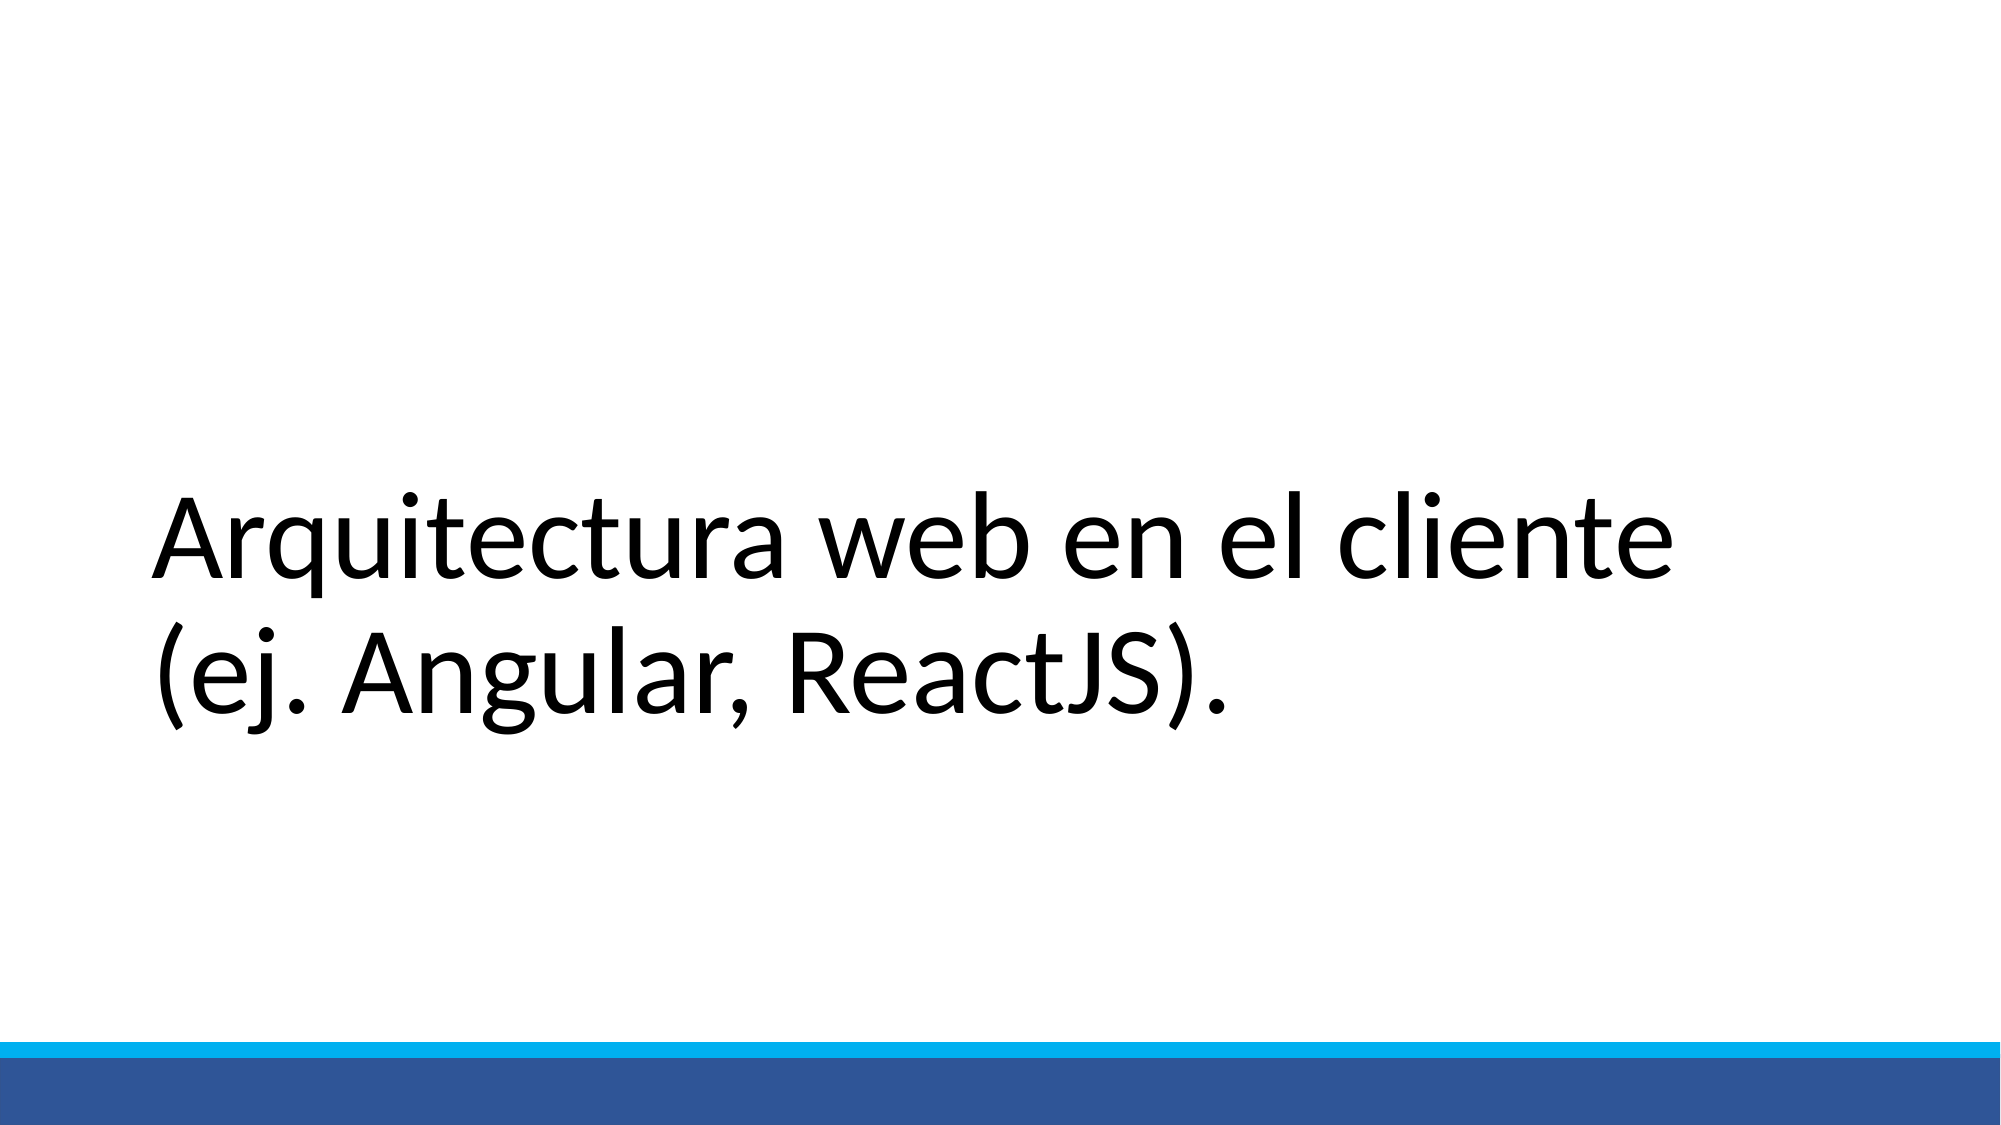

# Arquitectura web en el cliente (ej. Angular, ReactJS).